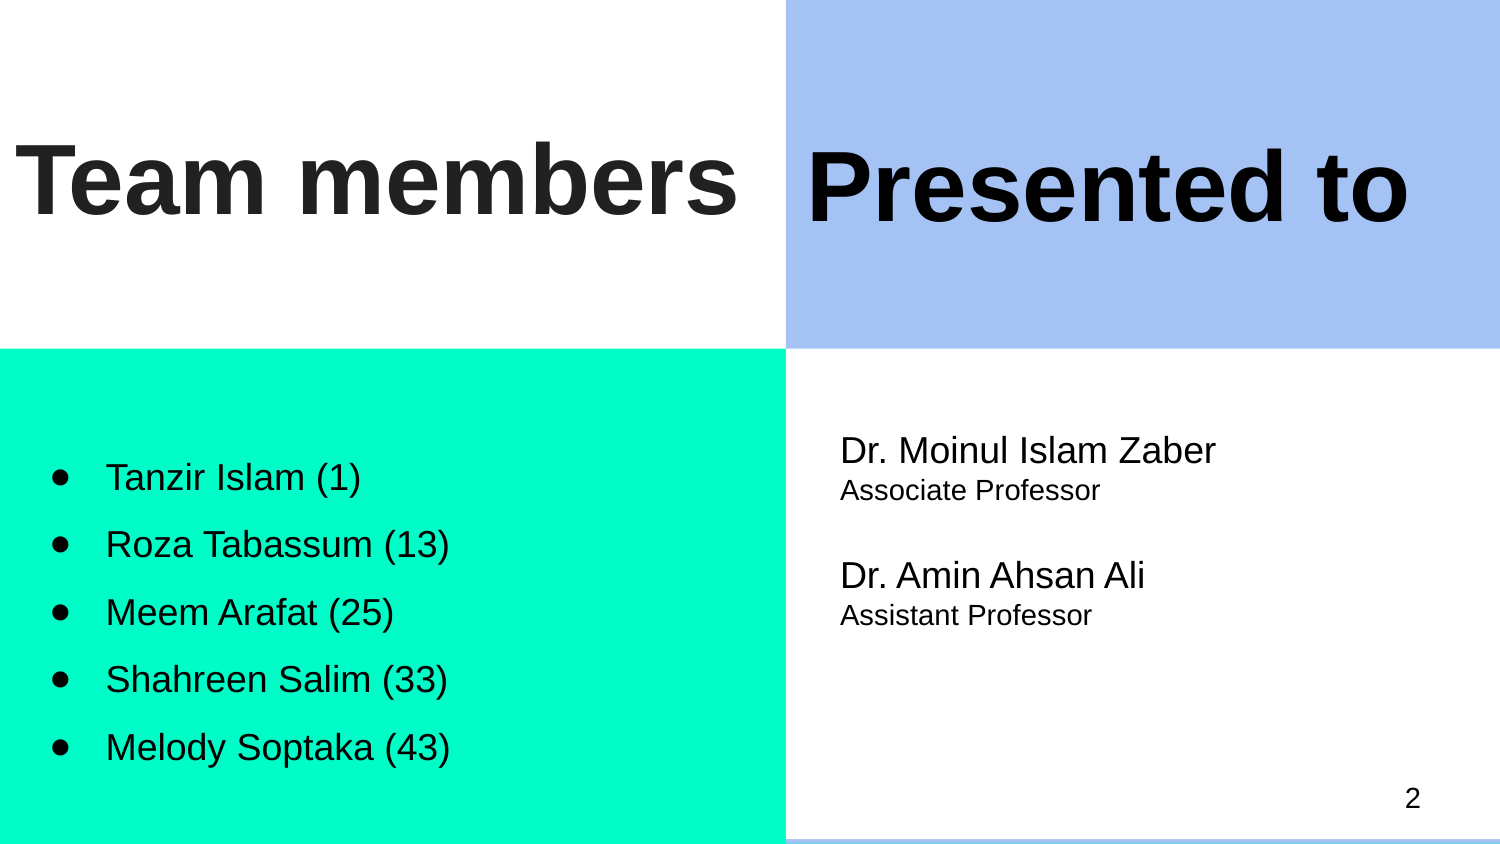

# Team members

Presented to

Dr. Moinul Islam Zaber
Associate Professor

Dr. Amin Ahsan Ali
Assistant Professor

Tanzir Islam (1)
Roza Tabassum (13)
Meem Arafat (25)
Shahreen Salim (33)
Melody Soptaka (43)
2